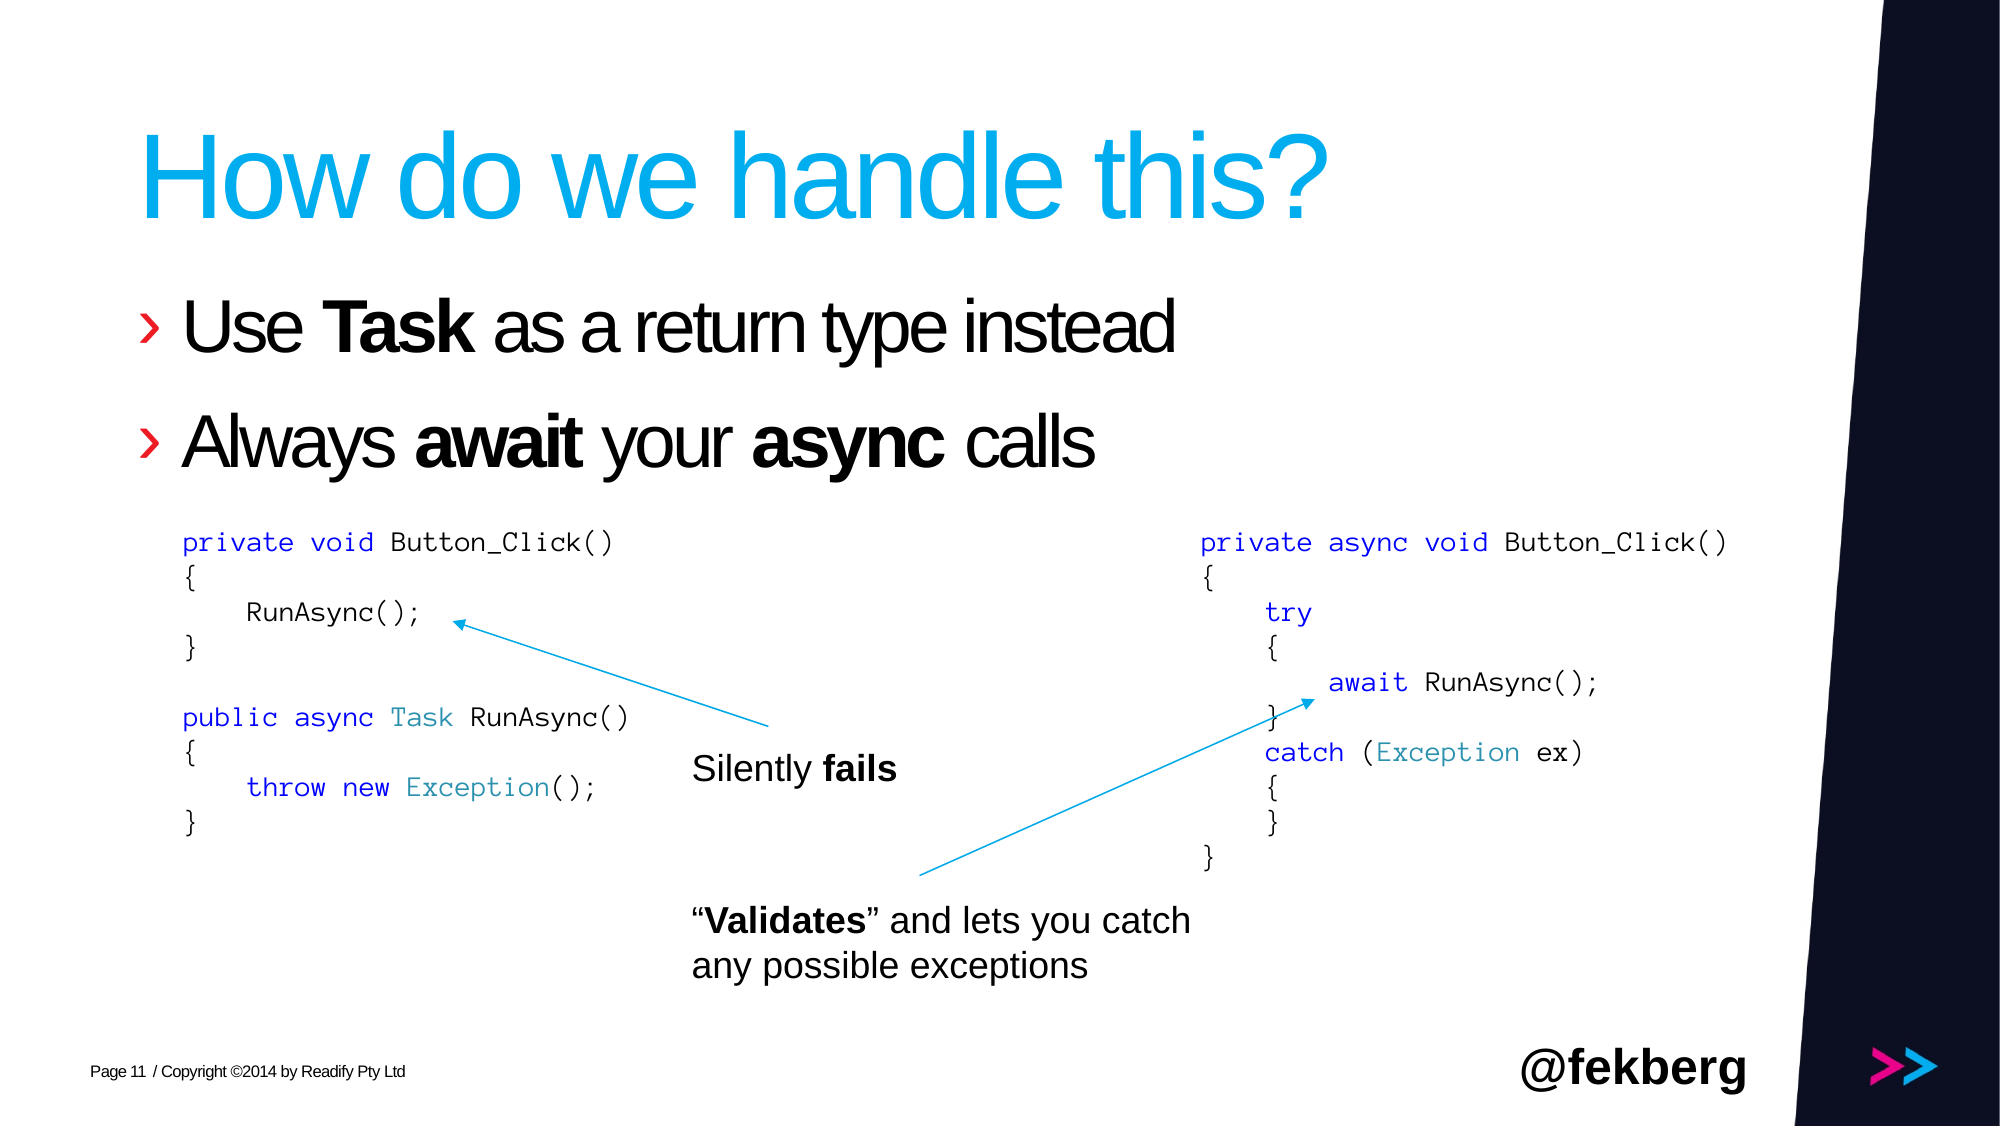

# How do we handle this?
Use Task as a return type instead
Always await your async calls
private void Button_Click()
{
    RunAsync();
}

public async Task RunAsync()
{
    throw new Exception();
}
private async void Button_Click()
{
    try
    {
        await RunAsync();
    }
    catch (Exception ex)
    {
    }
}
Silently fails
“Validates” and lets you catch any possible exceptions
@fekberg
11
/ Copyright ©2014 by Readify Pty Ltd